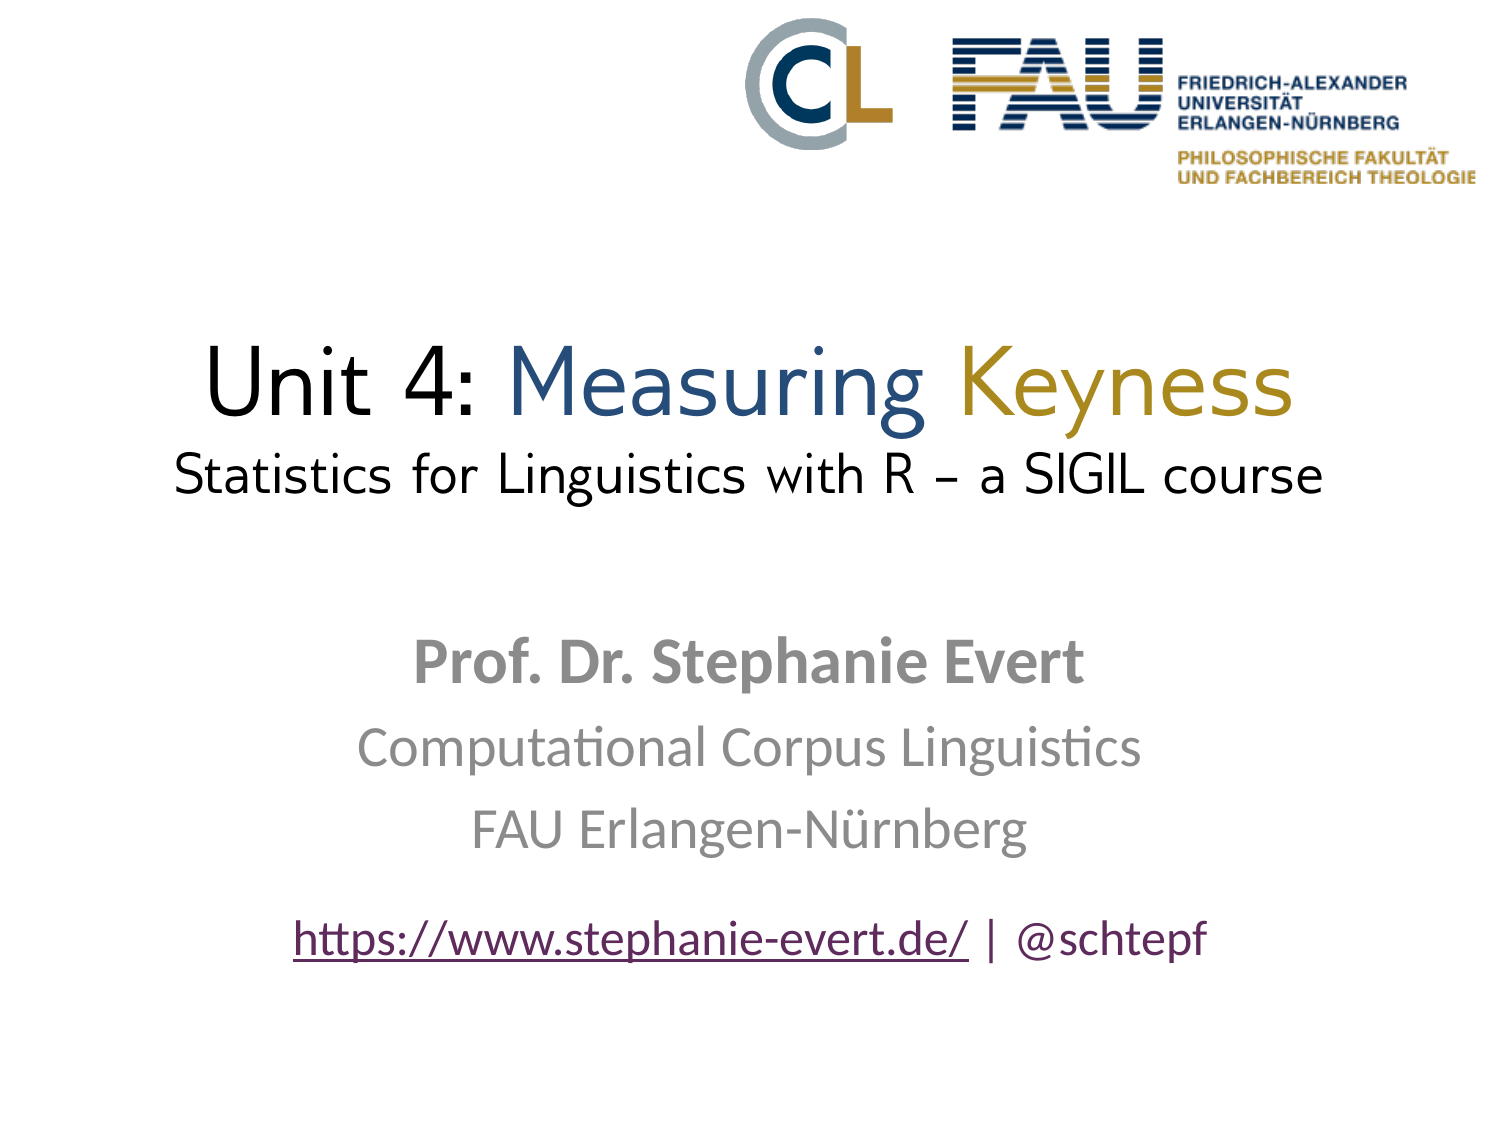

# Unit 4: Measuring Keyness Statistics for Linguistics with R – a SIGIL course
Prof. Dr. Stephanie Evert
Computational Corpus Linguistics
FAU Erlangen-Nürnberg

https://www.stephanie-evert.de/ | @schtepf